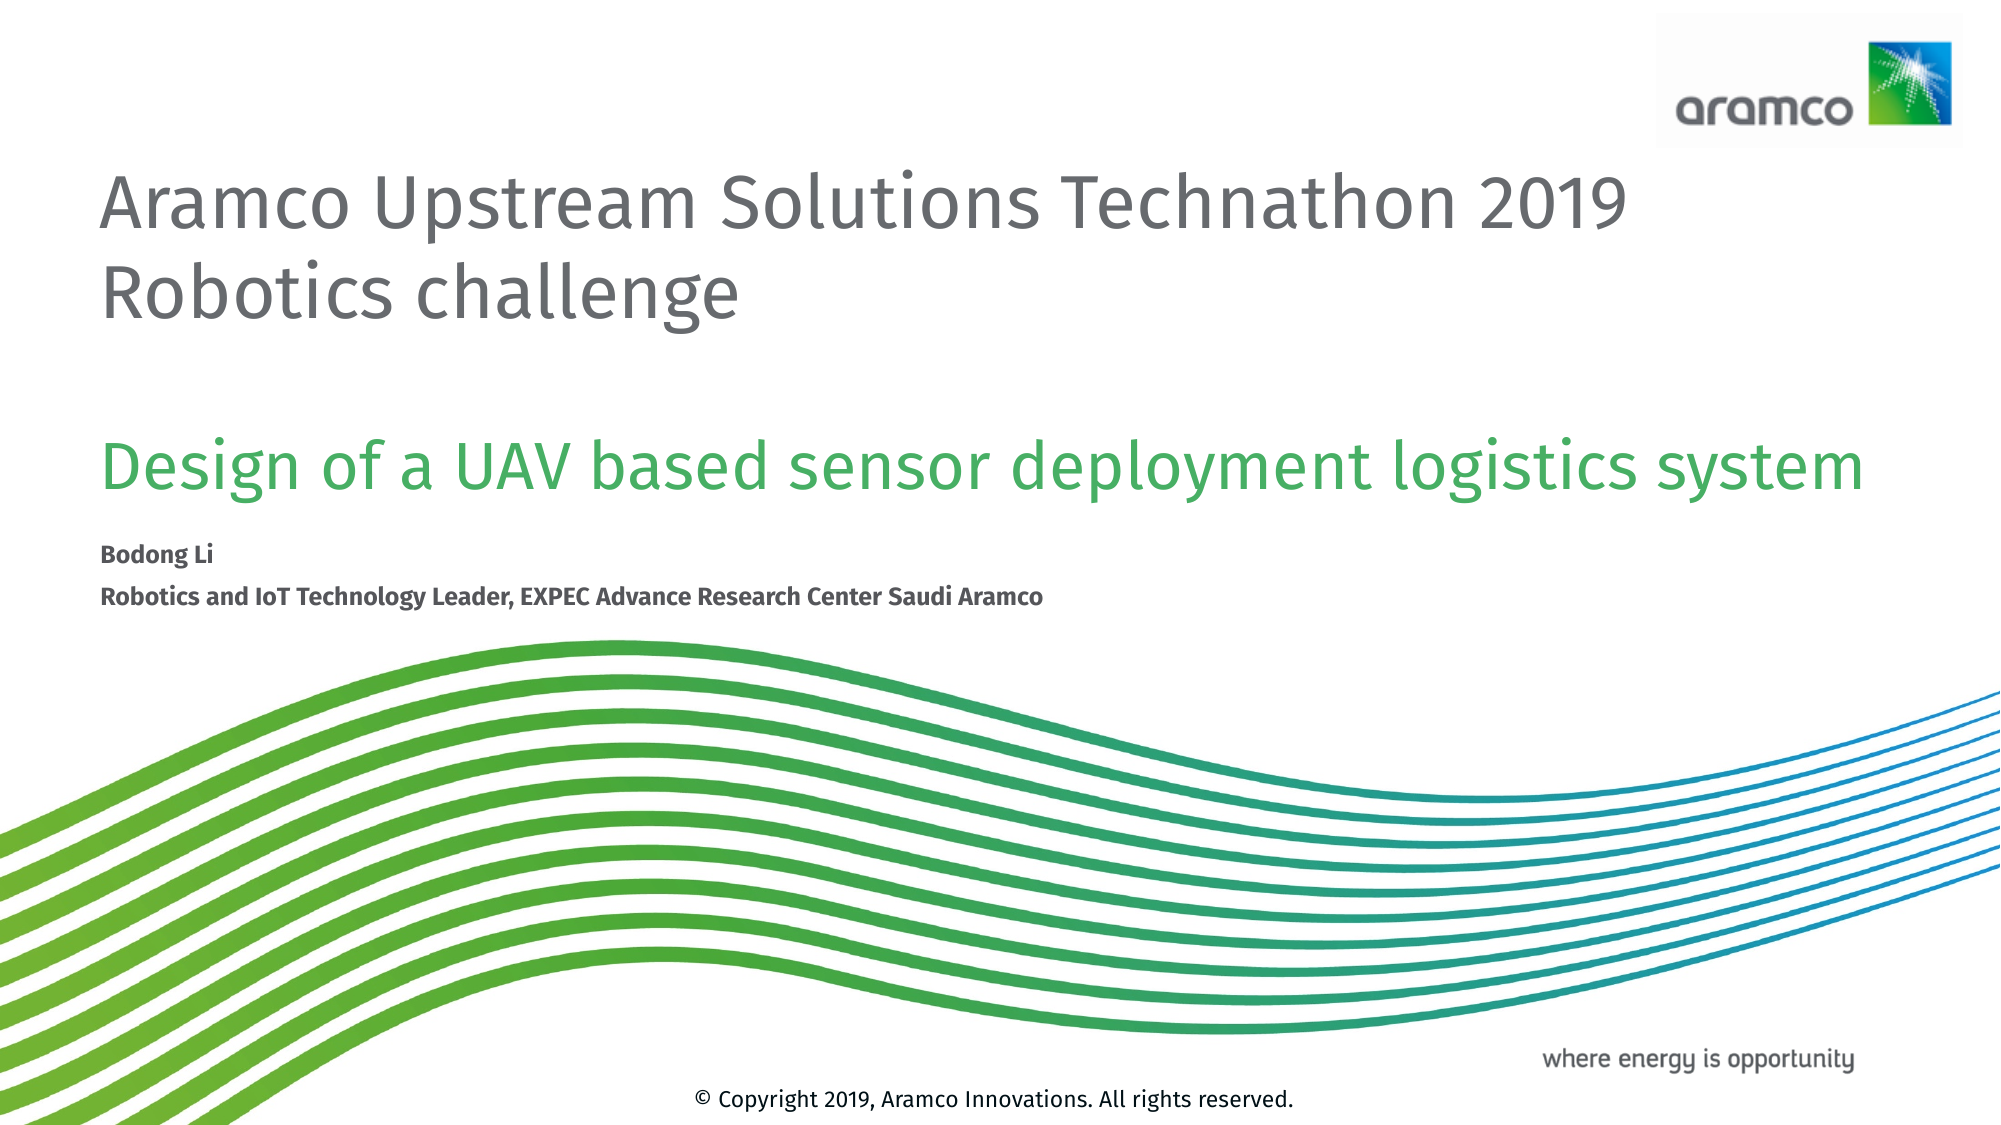

# Aramco Upstream Solutions Technathon 2019 Robotics challenge Design of a UAV based sensor deployment logistics system
Bodong Li
Robotics and IoT Technology Leader, EXPEC Advance Research Center Saudi Aramco